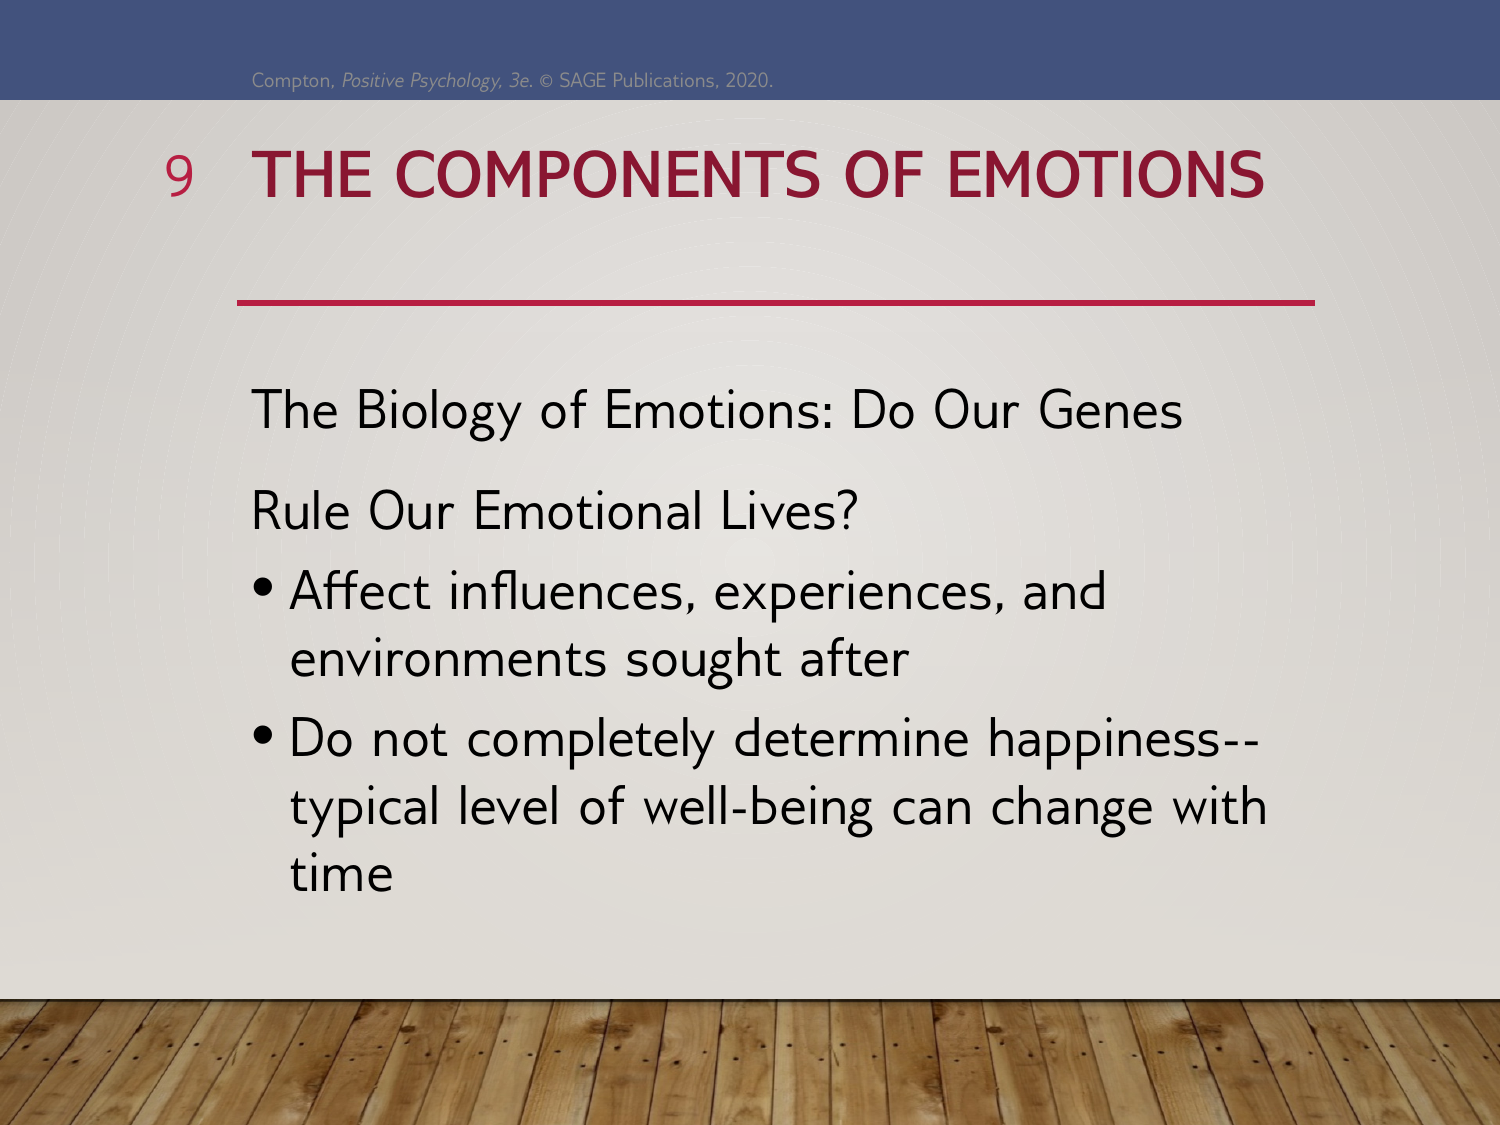

Compton, Positive Psychology, 3e. © SAGE Publications, 2020.
9
# The Components of Emotions
The Biology of Emotions: Do Our Genes Rule Our Emotional Lives?
Affect influences, experiences, and environments sought after
Do not completely determine happiness--typical level of well-being can change with time